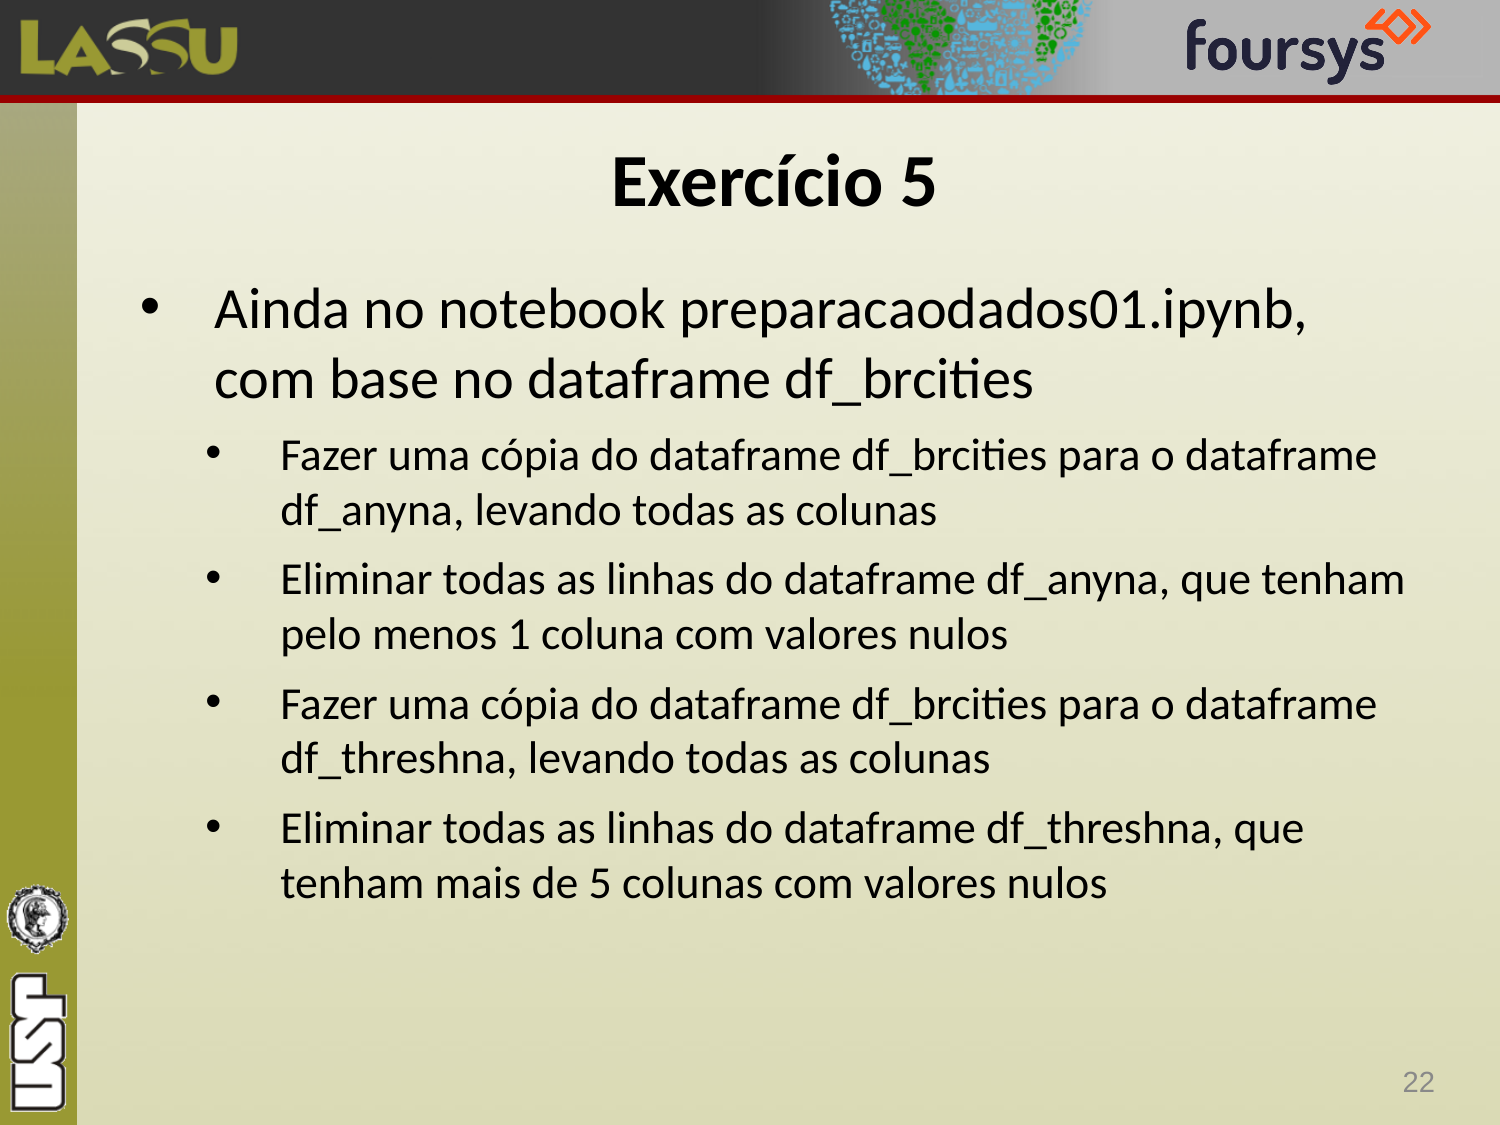

# Exercício 5
Ainda no notebook preparacaodados01.ipynb, com base no dataframe df_brcities
Fazer uma cópia do dataframe df_brcities para o dataframe df_anyna, levando todas as colunas
Eliminar todas as linhas do dataframe df_anyna, que tenham pelo menos 1 coluna com valores nulos
Fazer uma cópia do dataframe df_brcities para o dataframe df_threshna, levando todas as colunas
Eliminar todas as linhas do dataframe df_threshna, que tenham mais de 5 colunas com valores nulos

22